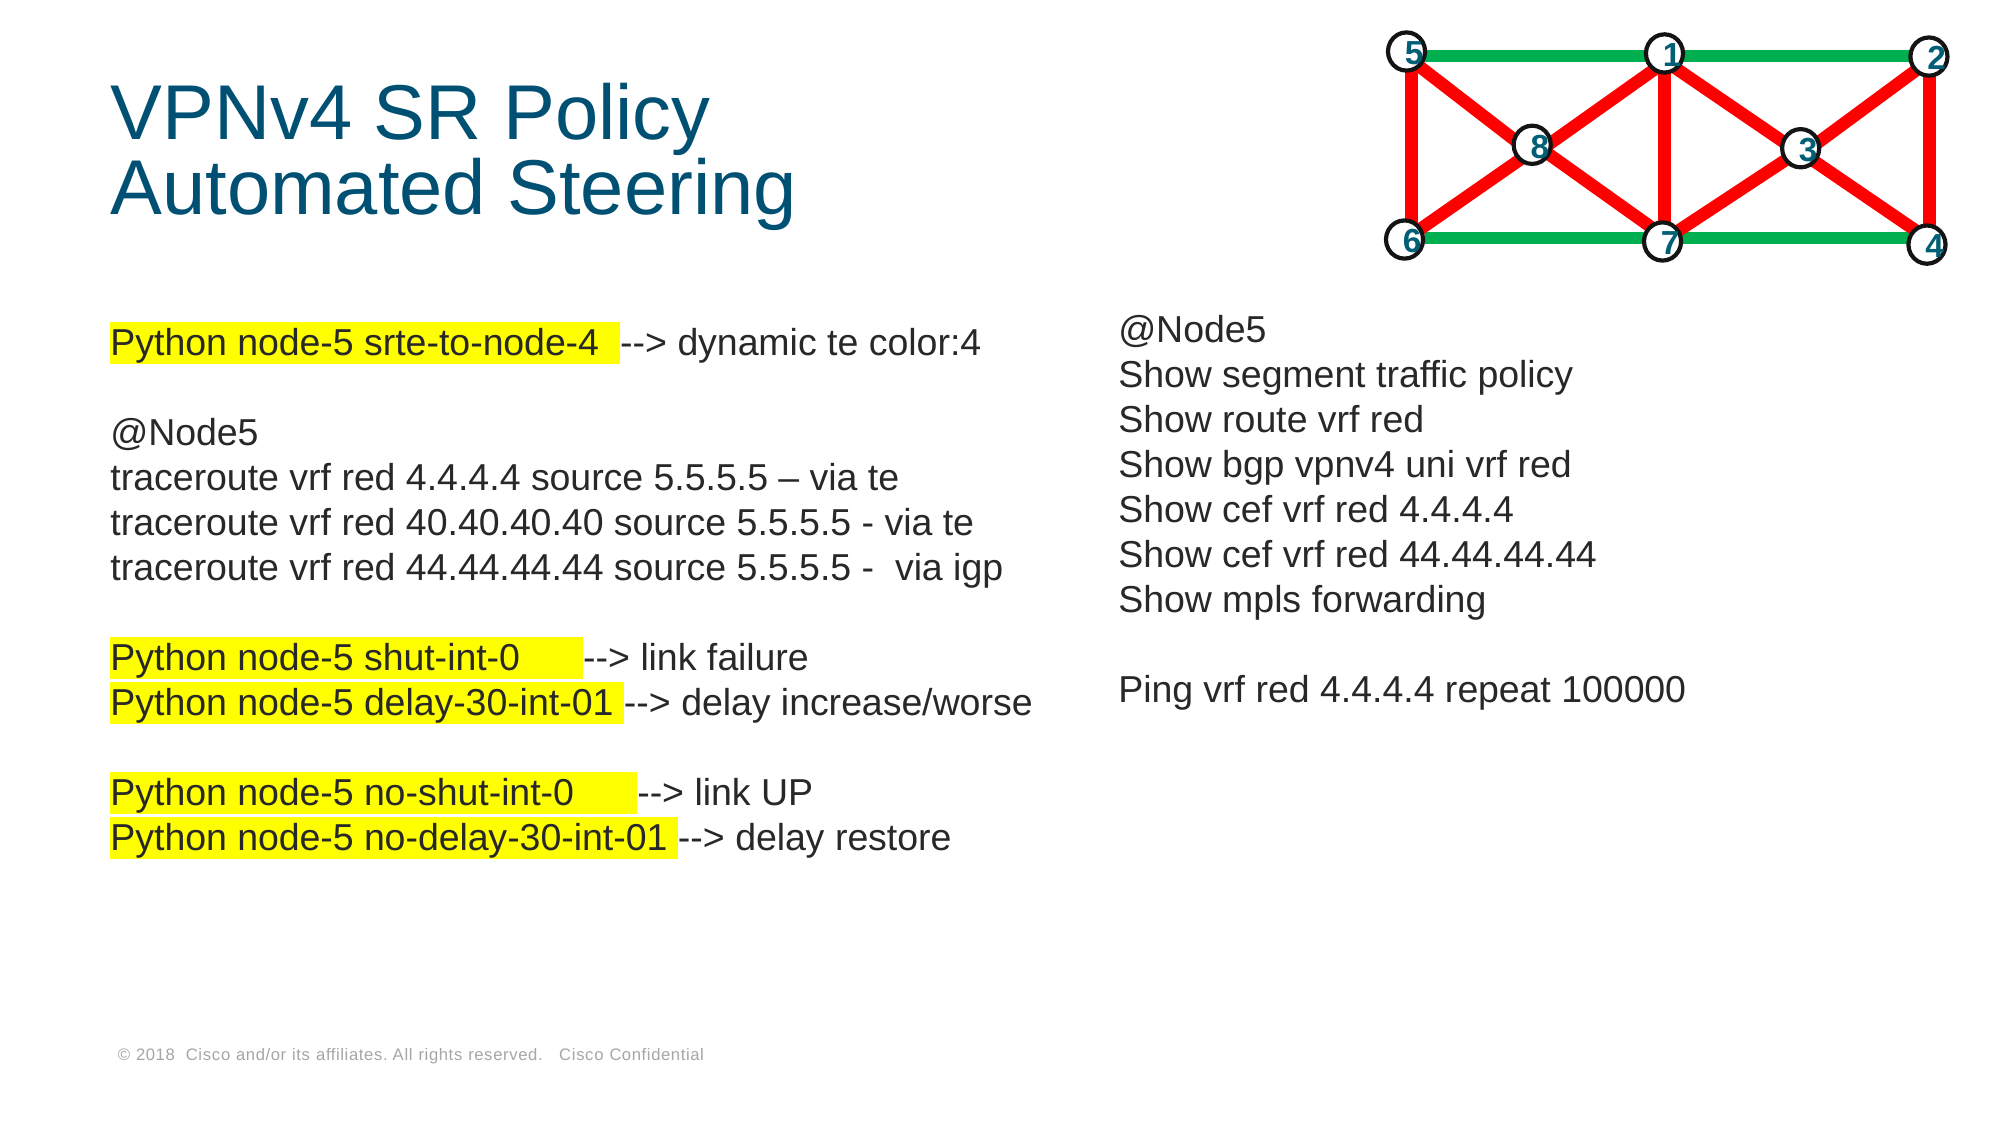

5
1
2
8
3
6
7
4
# VPNv4 SR Policy Automated Steering
@Node5
Show segment traffic policy
Show route vrf red
Show bgp vpnv4 uni vrf red
Show cef vrf red 4.4.4.4
Show cef vrf red 44.44.44.44
Show mpls forwarding

Ping vrf red 4.4.4.4 repeat 100000

Python node-5 srte-to-node-4  --> dynamic te color:4

@Node5
traceroute vrf red 4.4.4.4 source 5.5.5.5 – via te
traceroute vrf red 40.40.40.40 source 5.5.5.5 - via te
traceroute vrf red 44.44.44.44 source 5.5.5.5 -  via igp

Python node-5 shut-int-0      --> link failure
Python node-5 delay-30-int-01 --> delay increase/worse

Python node-5 no-shut-int-0      --> link UP
Python node-5 no-delay-30-int-01 --> delay restore